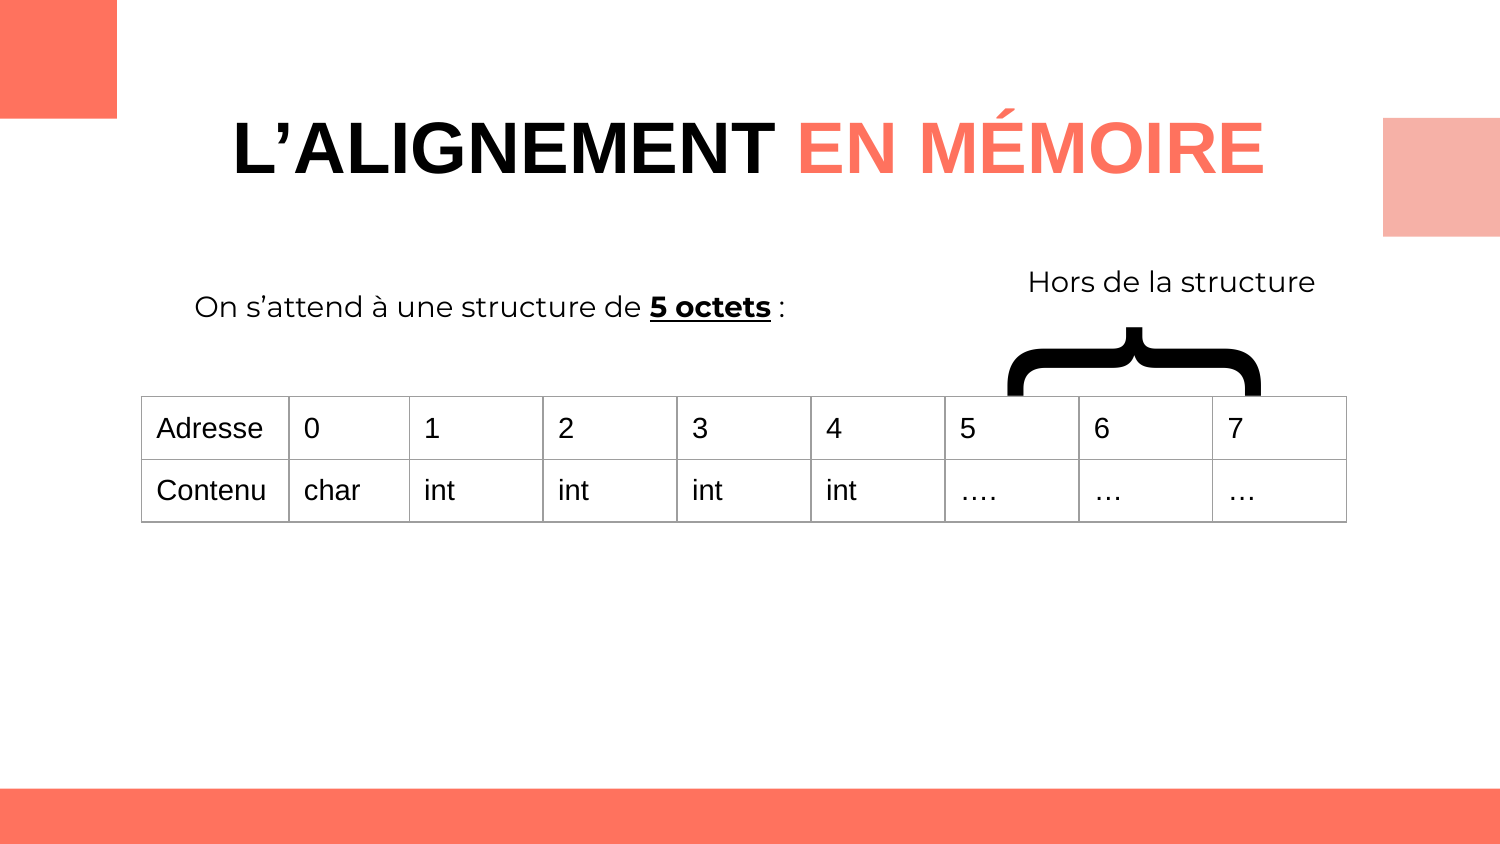

# L’ALIGNEMENT EN MÉMOIRE
{
Hors de la structure
On s’attend à une structure de 5 octets :
| Adresse | 0 | 1 | 2 | 3 | 4 | 5 | 6 | 7 |
| --- | --- | --- | --- | --- | --- | --- | --- | --- |
| Contenu | char | int | int | int | int | …. | … | … |